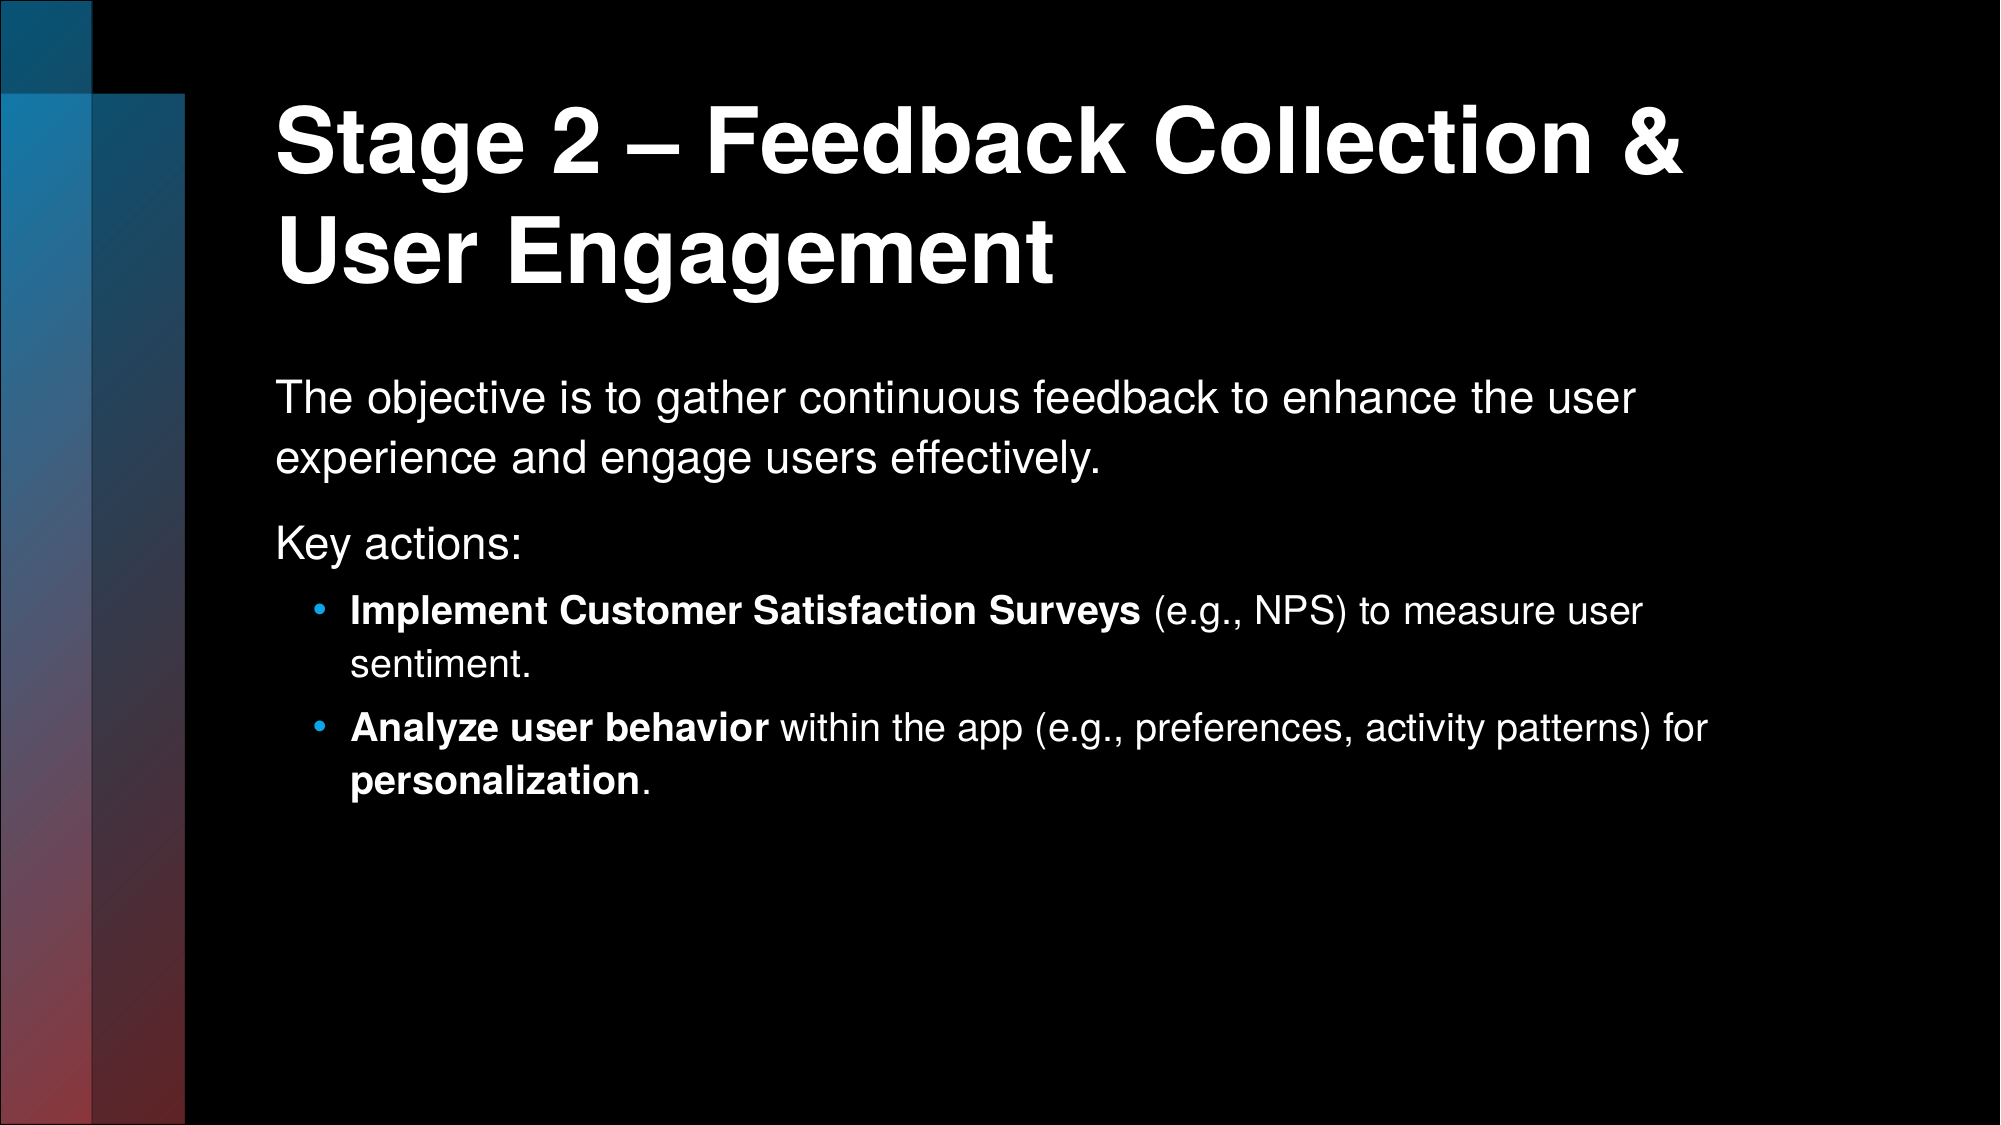

# Stage 2 – Feedback Collection & User Engagement
The objective is to gather continuous feedback to enhance the user experience and engage users effectively.
Key actions:
Implement Customer Satisfaction Surveys (e.g., NPS) to measure user sentiment.
Analyze user behavior within the app (e.g., preferences, activity patterns) for personalization.